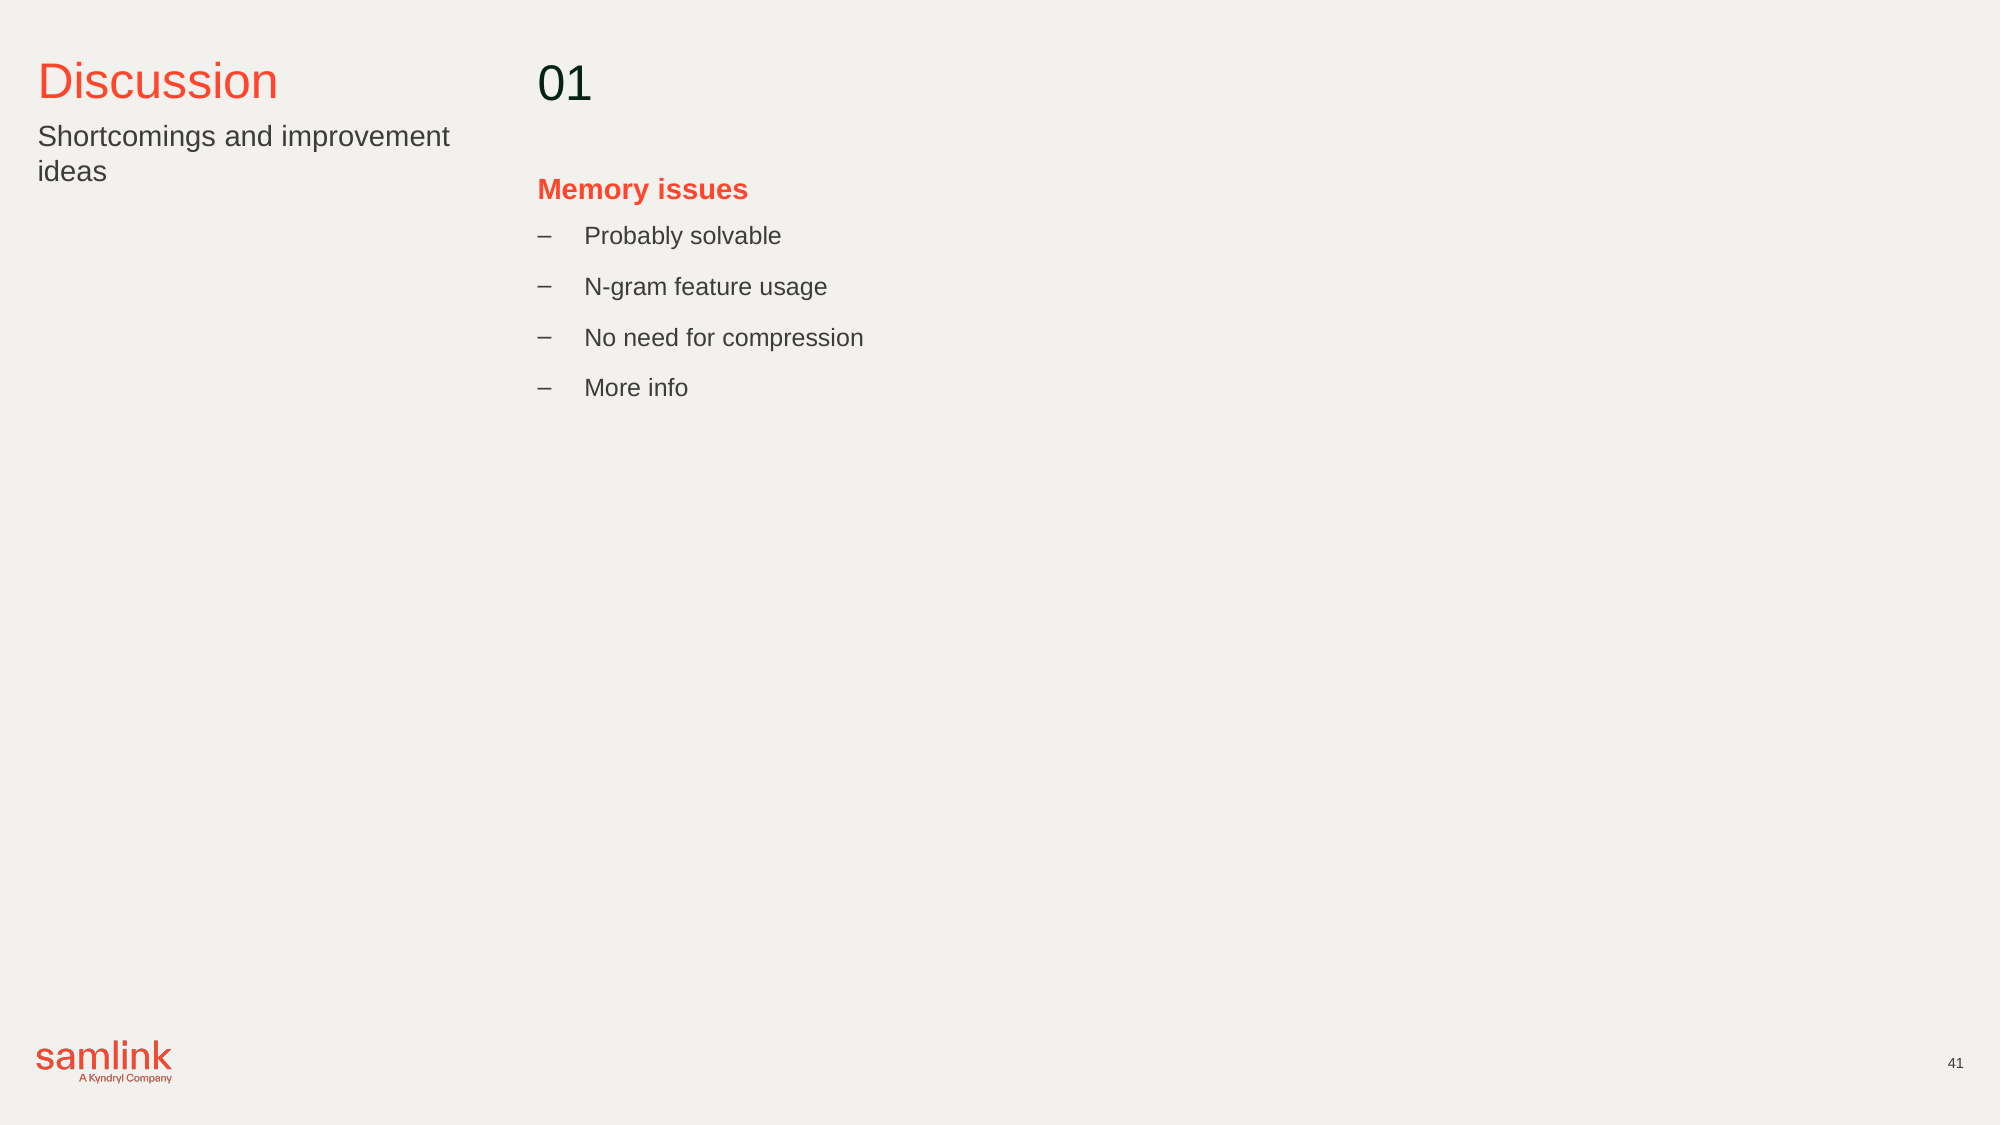

# Discussion
01
Shortcomings and improvement ideas
Memory issues
Probably solvable
N-gram feature usage
No need for compression
More info
41